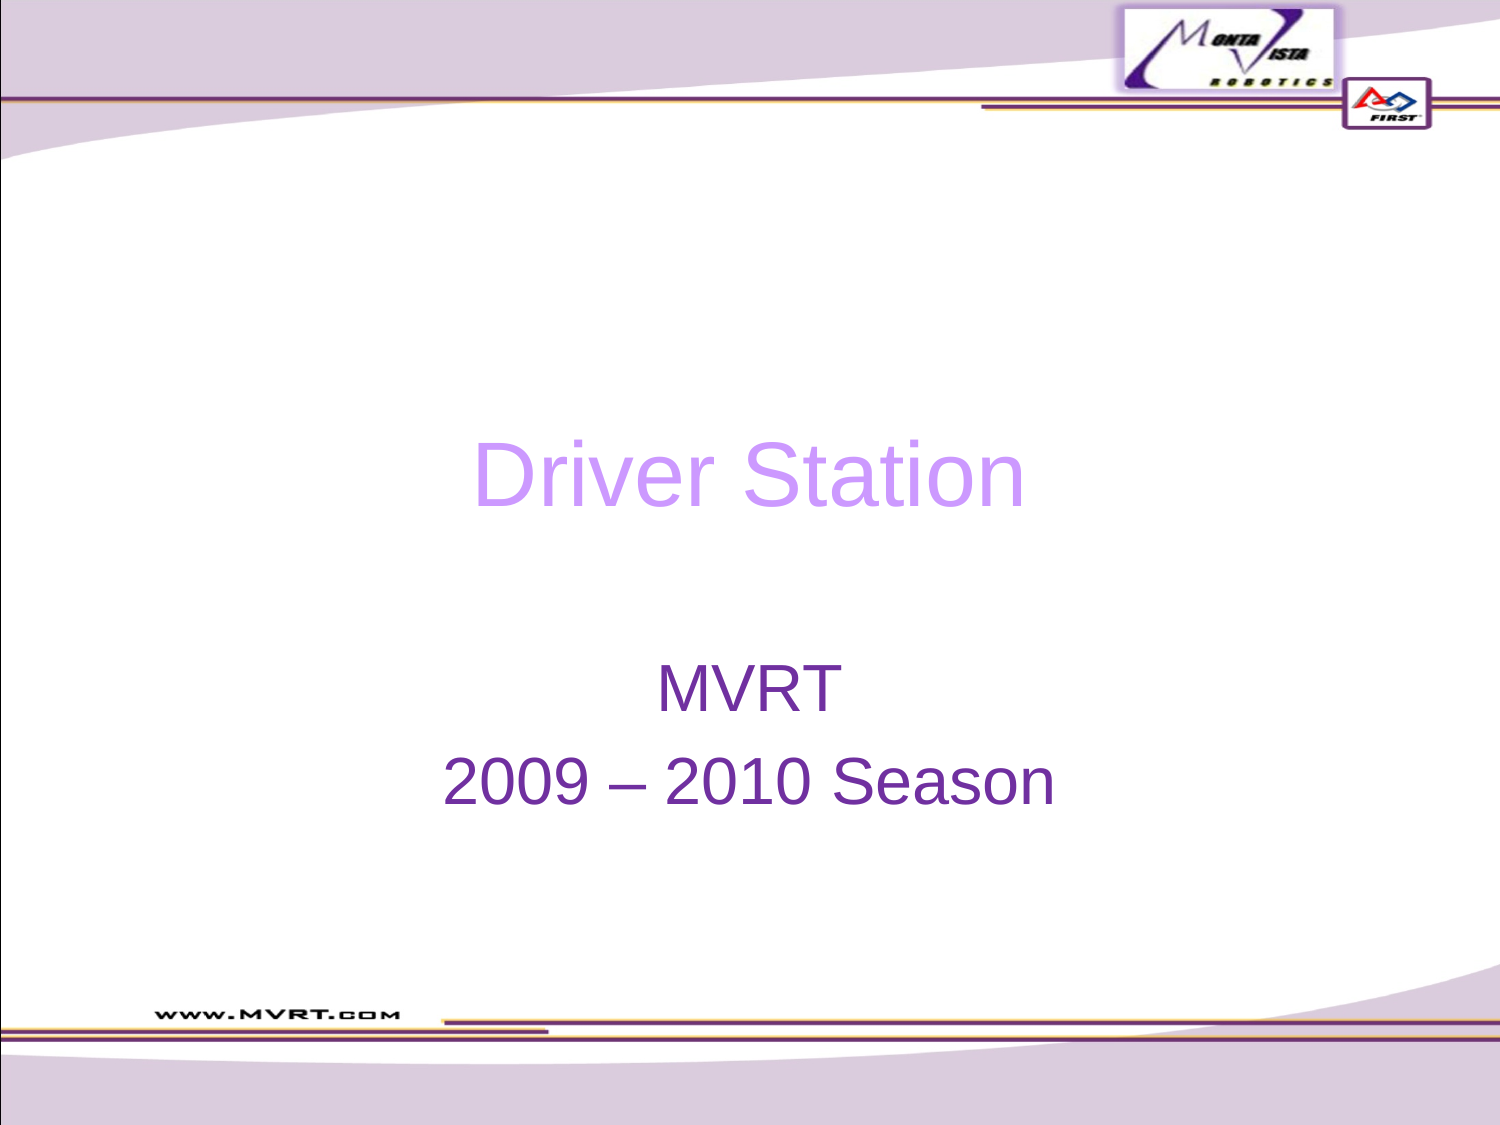

# Driver Station
MVRT
2009 – 2010 Season